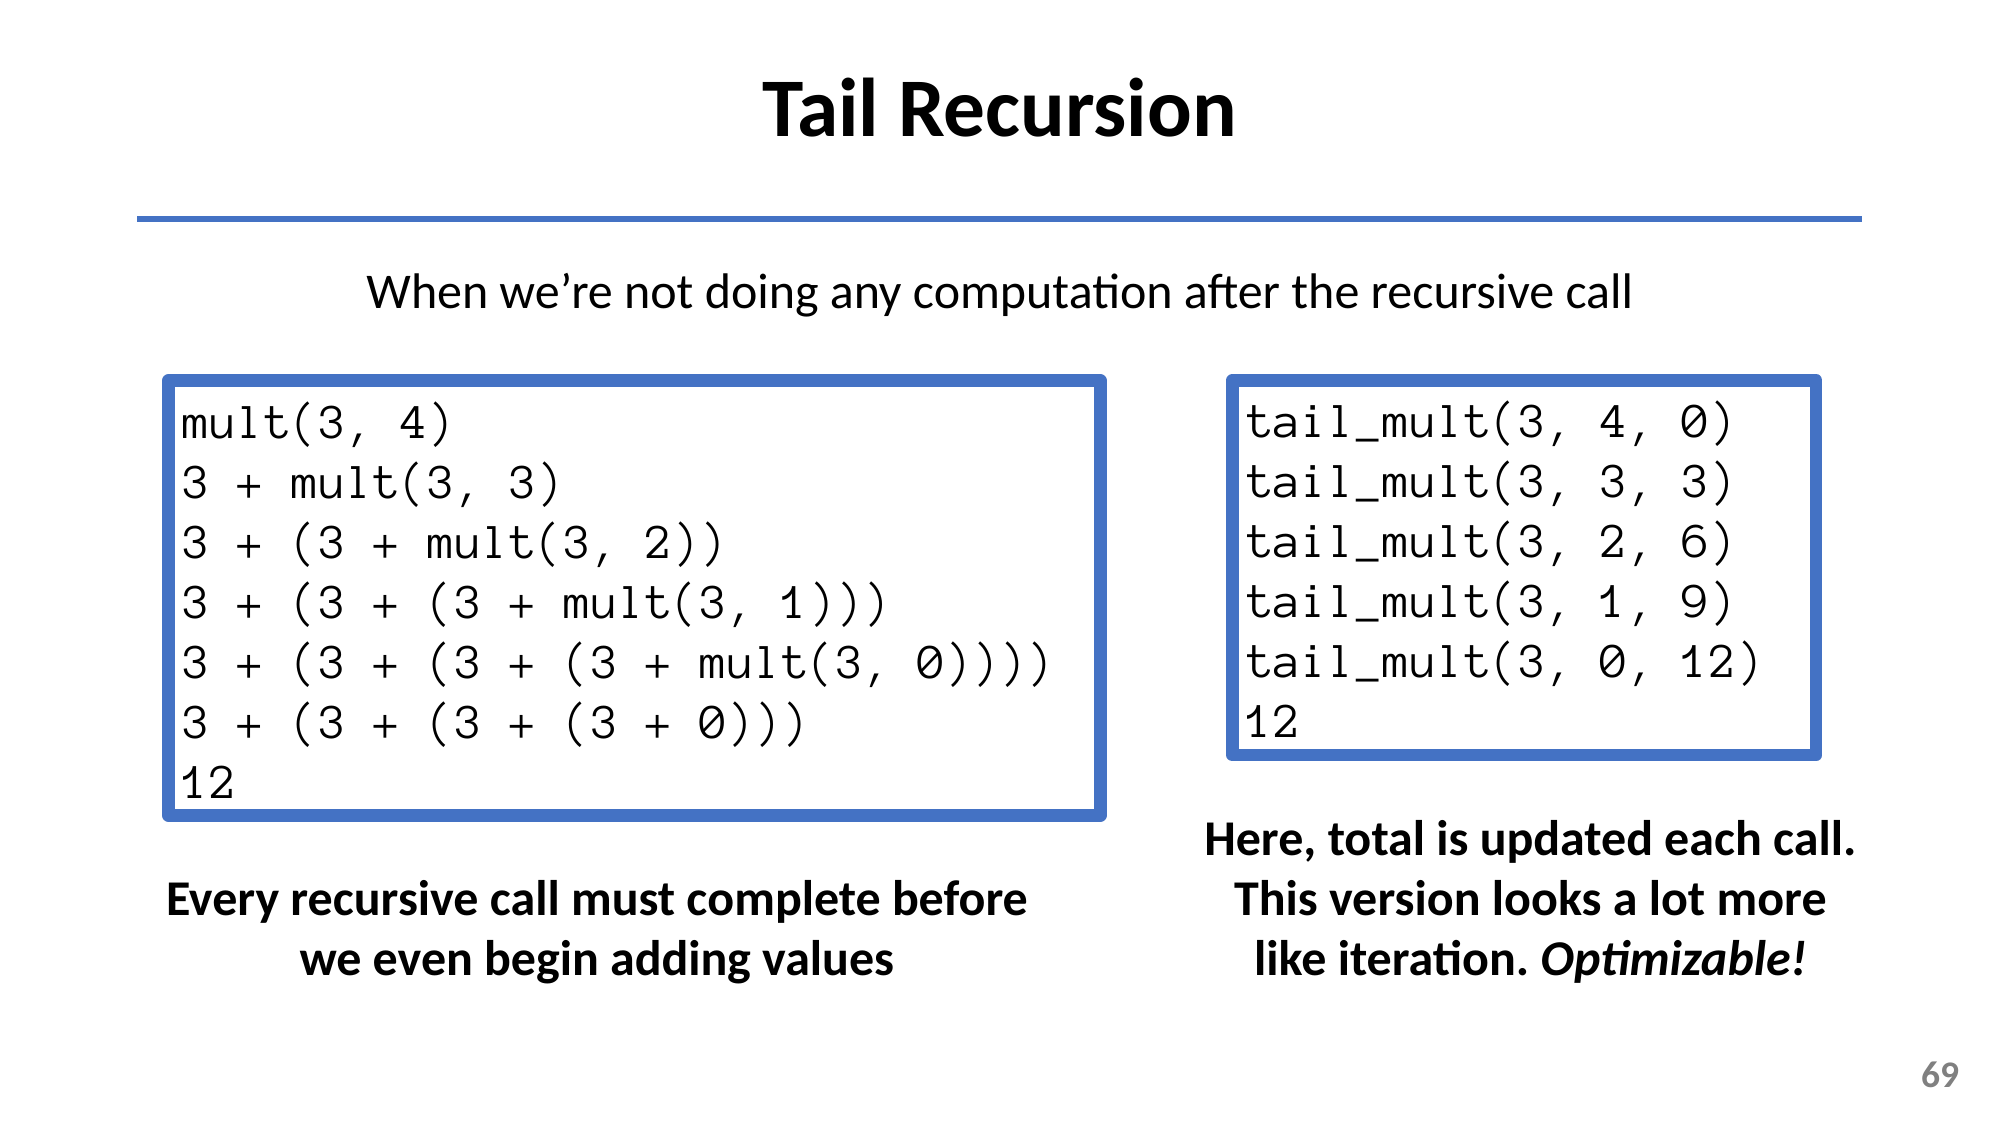

Tail Recursion
When we’re not doing any computation after the recursive call
tail_mult(3, 4, 0)
tail_mult(3, 3, 3)
tail_mult(3, 2, 6)
tail_mult(3, 1, 9)
tail_mult(3, 0, 12)
12
mult(3, 4)
3 + mult(3, 3)
3 + (3 + mult(3, 2))
3 + (3 + (3 + mult(3, 1)))
3 + (3 + (3 + (3 + mult(3, 0))))
3 + (3 + (3 + (3 + 0)))
12
Here, total is updated each call. This version looks a lot more like iteration. Optimizable!
Every recursive call must complete before we even begin adding values
69